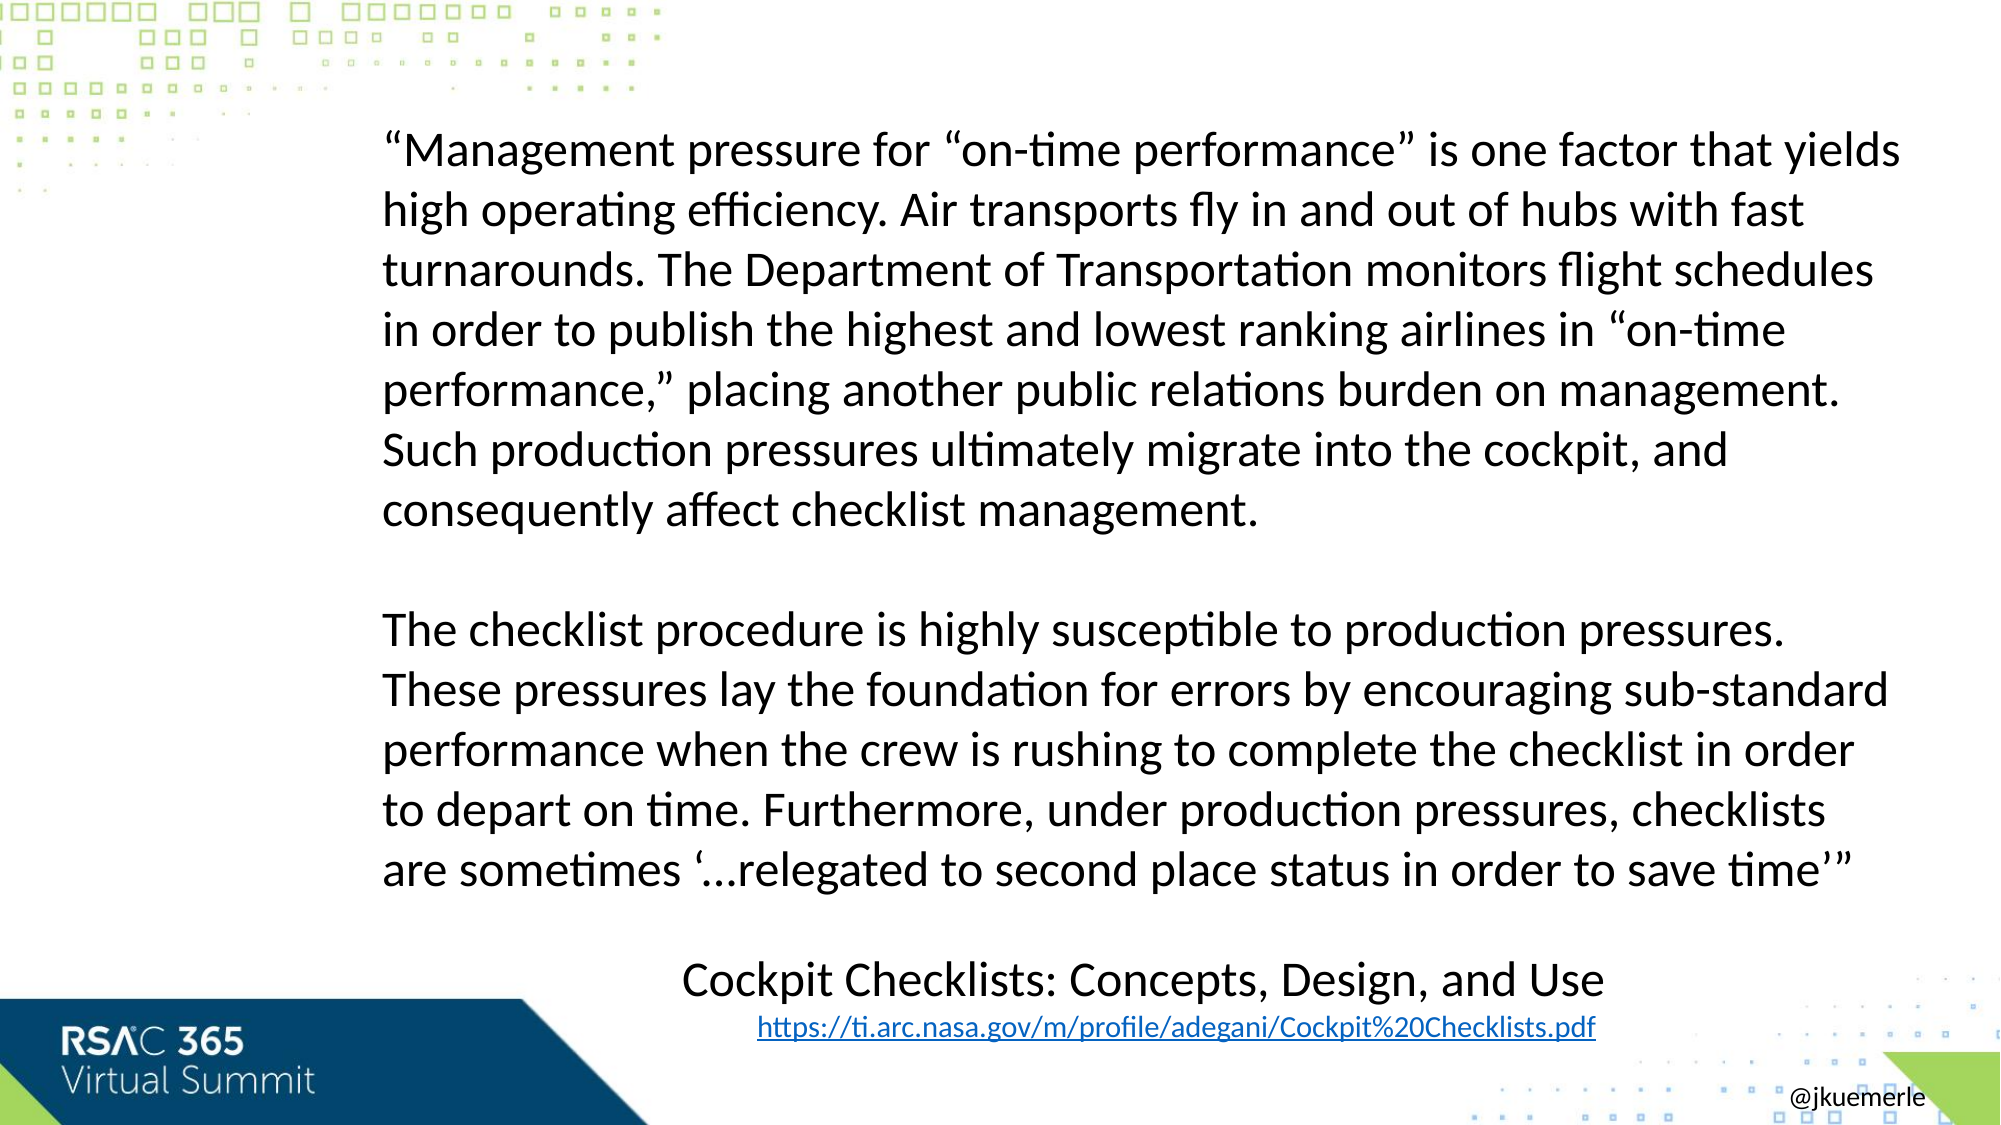

“Management pressure for “on-time performance” is one factor that yields high operating efficiency. Air transports fly in and out of hubs with fast turnarounds. The Department of Transportation monitors flight schedules in order to publish the highest and lowest ranking airlines in “on-time performance,” placing another public relations burden on management. Such production pressures ultimately migrate into the cockpit, and consequently affect checklist management.

The checklist procedure is highly susceptible to production pressures. These pressures lay the foundation for errors by encouraging sub-standard performance when the crew is rushing to complete the checklist in order to depart on time. Furthermore, under production pressures, checklists are sometimes ‘...relegated to second place status in order to save time’”

Cockpit Checklists: Concepts, Design, and Use
https://ti.arc.nasa.gov/m/profile/adegani/Cockpit%20Checklists.pdf
@jkuemerle